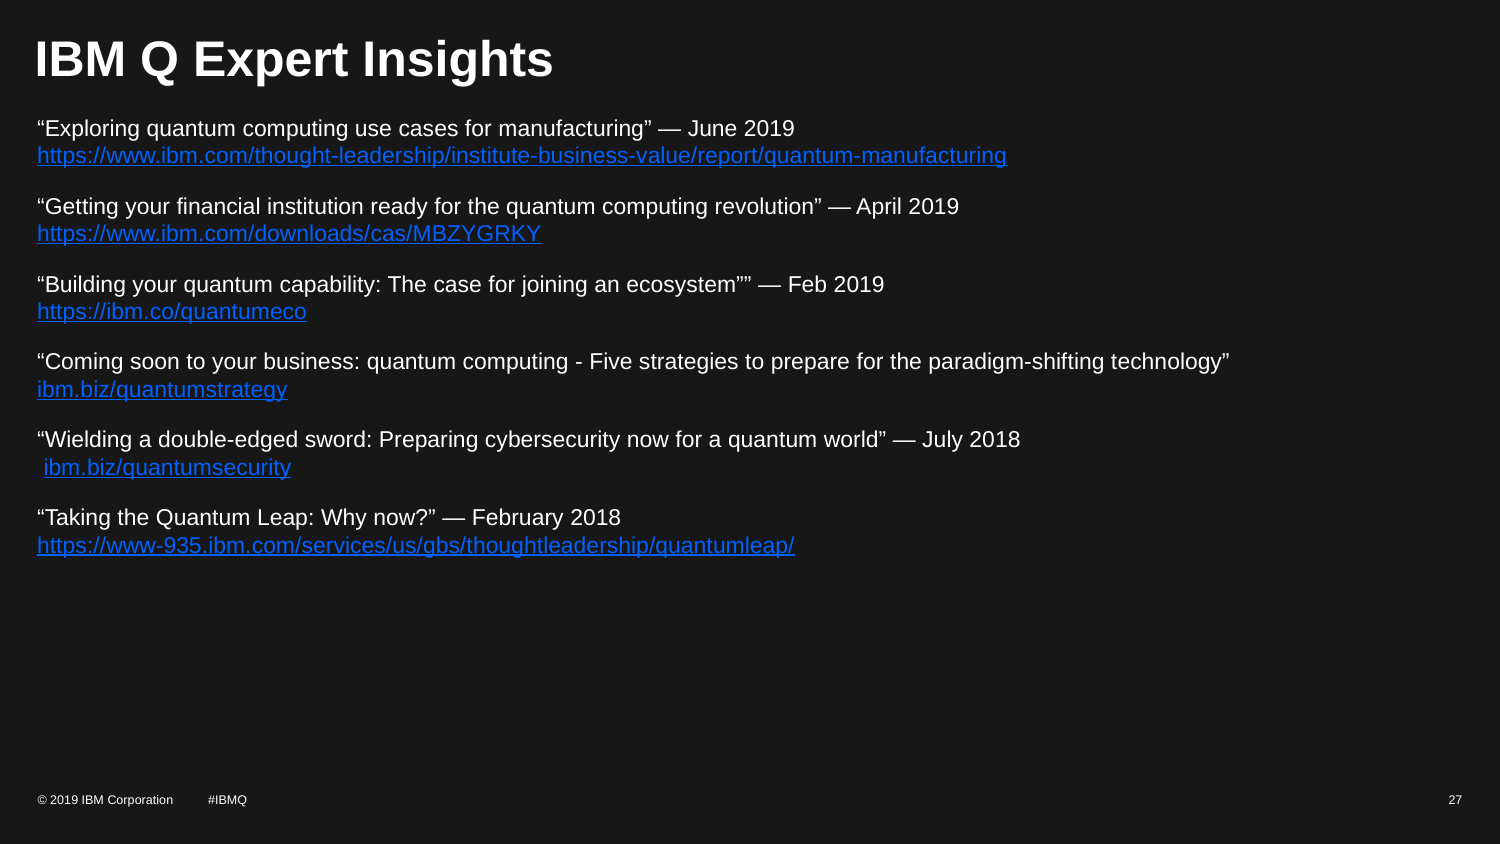

# IBM Q Expert Insights
B
“Exploring quantum computing use cases for manufacturing” — June 2019
https://www.ibm.com/thought-leadership/institute-business-value/report/quantum-manufacturing
“Getting your financial institution ready for the quantum computing revolution” — April 2019
https://www.ibm.com/downloads/cas/MBZYGRKY
“Building your quantum capability: The case for joining an ecosystem”” — Feb 2019
https://ibm.co/quantumeco
“Coming soon to your business: quantum computing - Five strategies to prepare for the paradigm-shifting technology” ibm.biz/quantumstrategy
“Wielding a double-edged sword: Preparing cybersecurity now for a quantum world” — July 2018
 ibm.biz/quantumsecurity
“Taking the Quantum Leap: Why now?” — February 2018
https://www-935.ibm.com/services/us/gbs/thoughtleadership/quantumleap/

T0
© 2019 IBM Corporation          #IBMQ
27